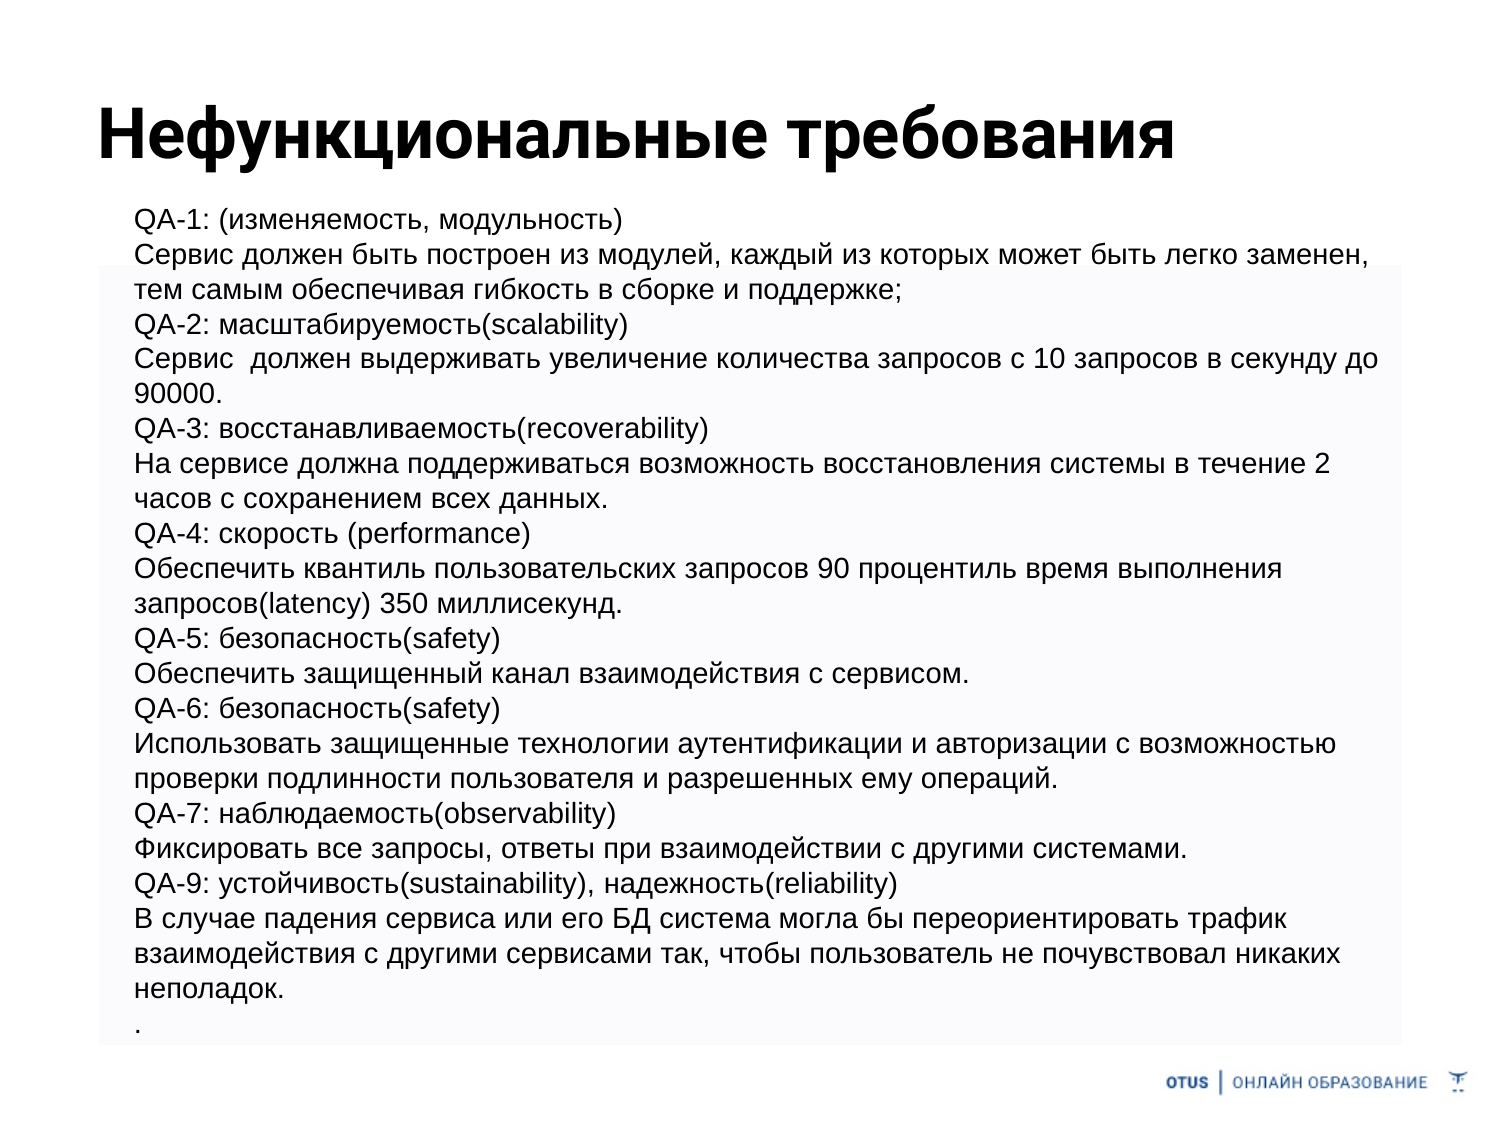

# Нефункциональные требования
QA-1: (изменяемость, модульность)
Сервис должен быть построен из модулей, каждый из которых может быть легко заменен, тем самым обеспечивая гибкость в сборке и поддержке;
QA-2: масштабируемость(scalability)
Сервис  должен выдерживать увеличение количества запросов с 10 запросов в секунду до 90000.
QA-3: восстанавливаемость(recoverability)
На сервисе должна поддерживаться возможность восстановления системы в течение 2 часов с сохранением всех данных.
QA-4: скорость (performance)
Обеспечить квантиль пользовательских запросов 90 процентиль время выполнения запросов(latency) 350 миллисекунд.
QA-5: безопасность(safety)
Обеспечить защищенный канал взаимодействия с сервисом.
QA-6: безопасность(safety)
Использовать защищенные технологии аутентификации и авторизации с возможностью проверки подлинности пользователя и разрешенных ему операций.
QA-7: наблюдаемость(observability)
Фиксировать все запросы, ответы при взаимодействии с другими системами.
QA-9: устойчивость(sustainability), надежность(reliability)
В случае падения сервиса или его БД система могла бы переориентировать трафик взаимодействия с другими сервисами так, чтобы пользователь не почувствовал никаких неполадок.
.